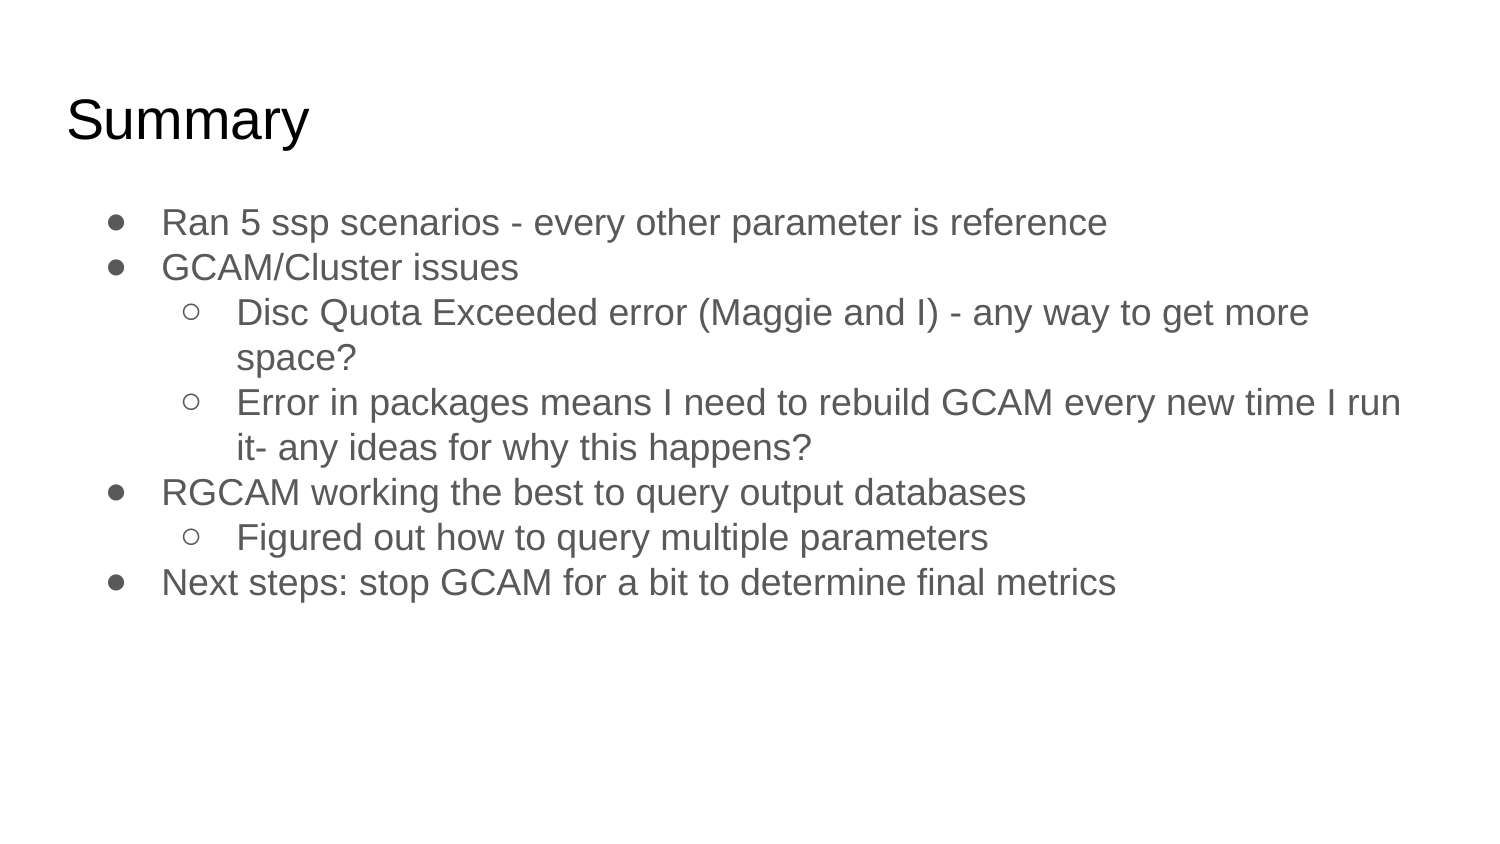

# Summary
Ran 5 ssp scenarios - every other parameter is reference
GCAM/Cluster issues
Disc Quota Exceeded error (Maggie and I) - any way to get more space?
Error in packages means I need to rebuild GCAM every new time I run it- any ideas for why this happens?
RGCAM working the best to query output databases
Figured out how to query multiple parameters
Next steps: stop GCAM for a bit to determine final metrics